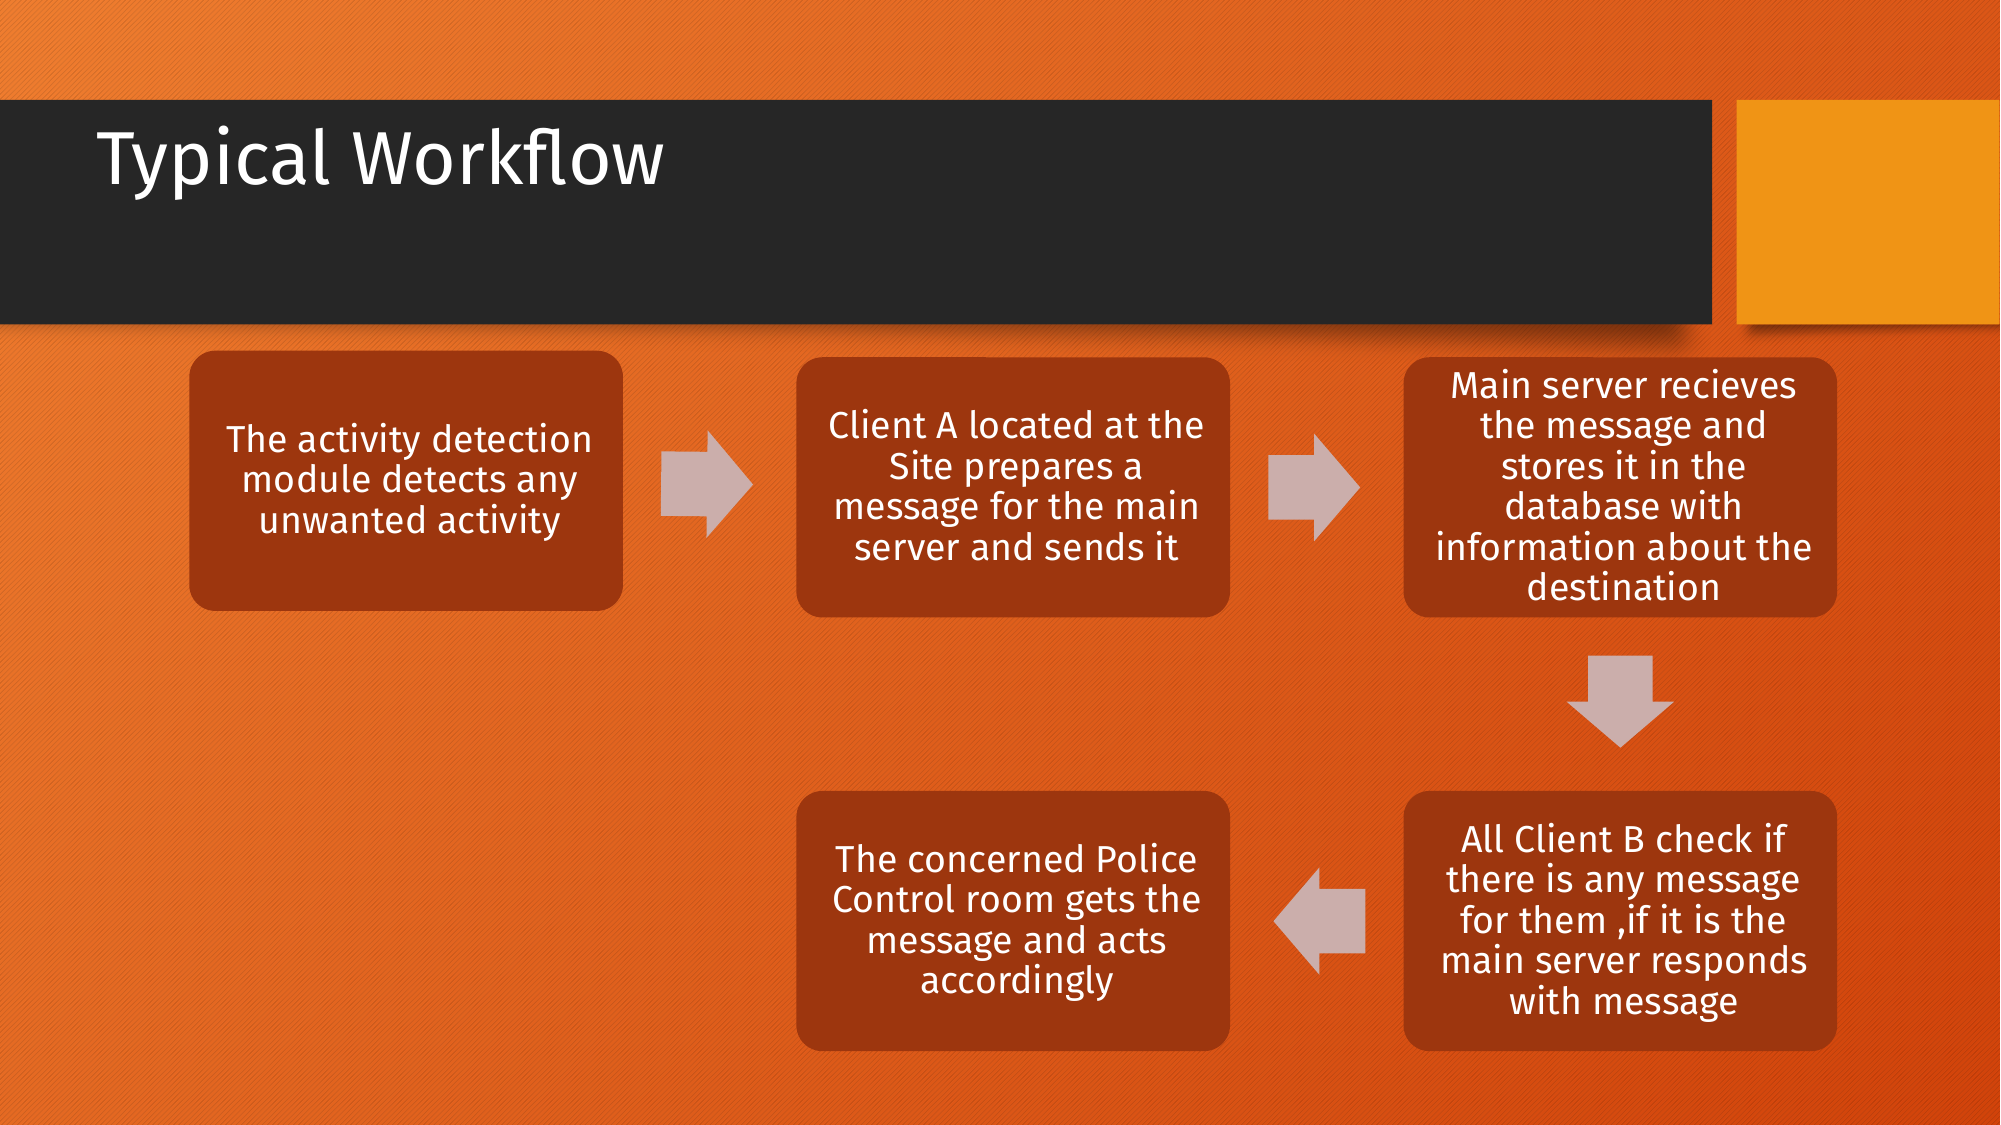

# Typical Workflow
The activity detection module detects any unwanted activity

Client A located at the Site prepares a message for the main server and sends it

Main server recieves the message and stores it in the database with information about the destination

All Client B check if there is any message for them ,if it is the main server responds with message

The concerned Police Control room gets the message and acts accordingly